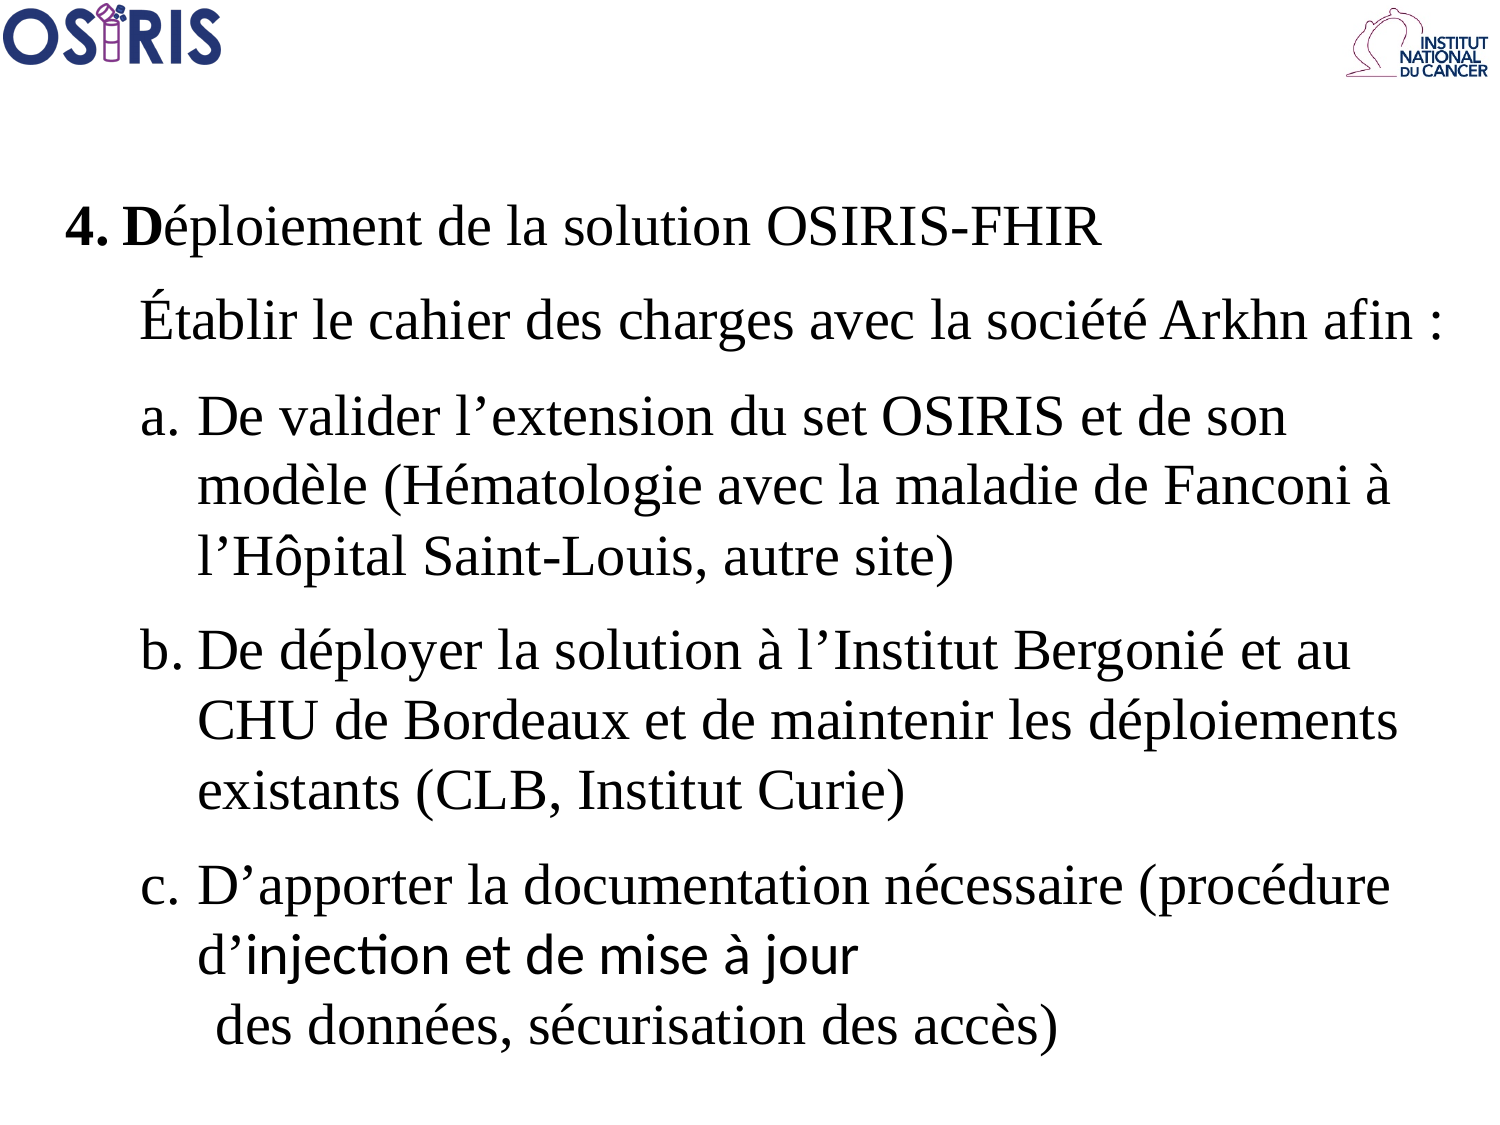

Déploiement de la solution OSIRIS-FHIR
Établir le cahier des charges avec la société Arkhn afin :
De valider l’extension du set OSIRIS et de son modèle (Hématologie avec la maladie de Fanconi à l’Hôpital Saint-Louis, autre site)
De déployer la solution à l’Institut Bergonié et au CHU de Bordeaux et de maintenir les déploiements existants (CLB, Institut Curie)
D’apporter la documentation nécessaire (procédure d’injection et de mise à jour
des données, sécurisation des accès)